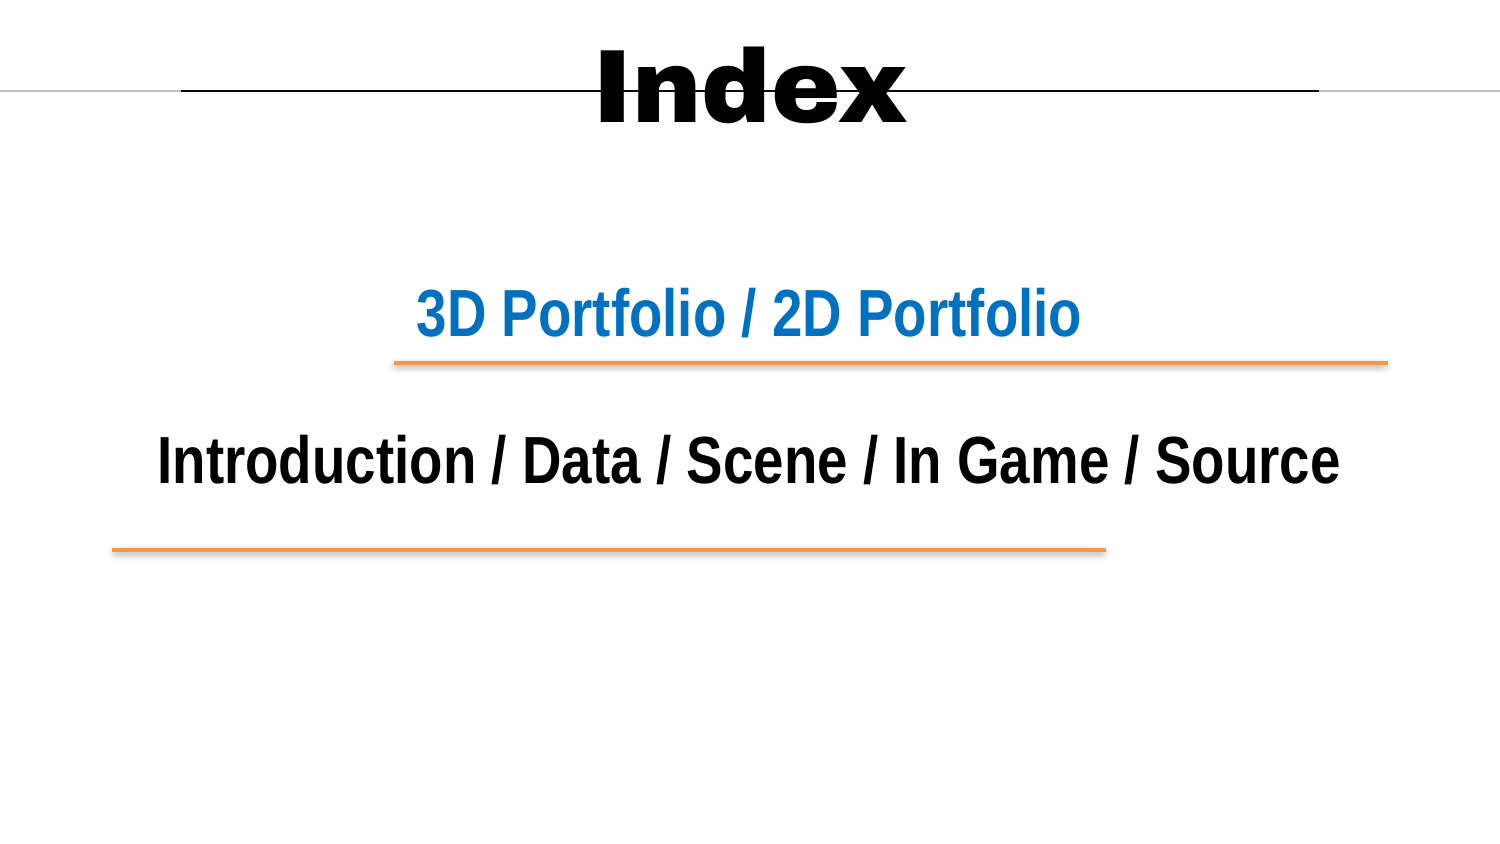

Index
3D Portfolio / 2D Portfolio
Introduction / Data / Scene / In Game / Source